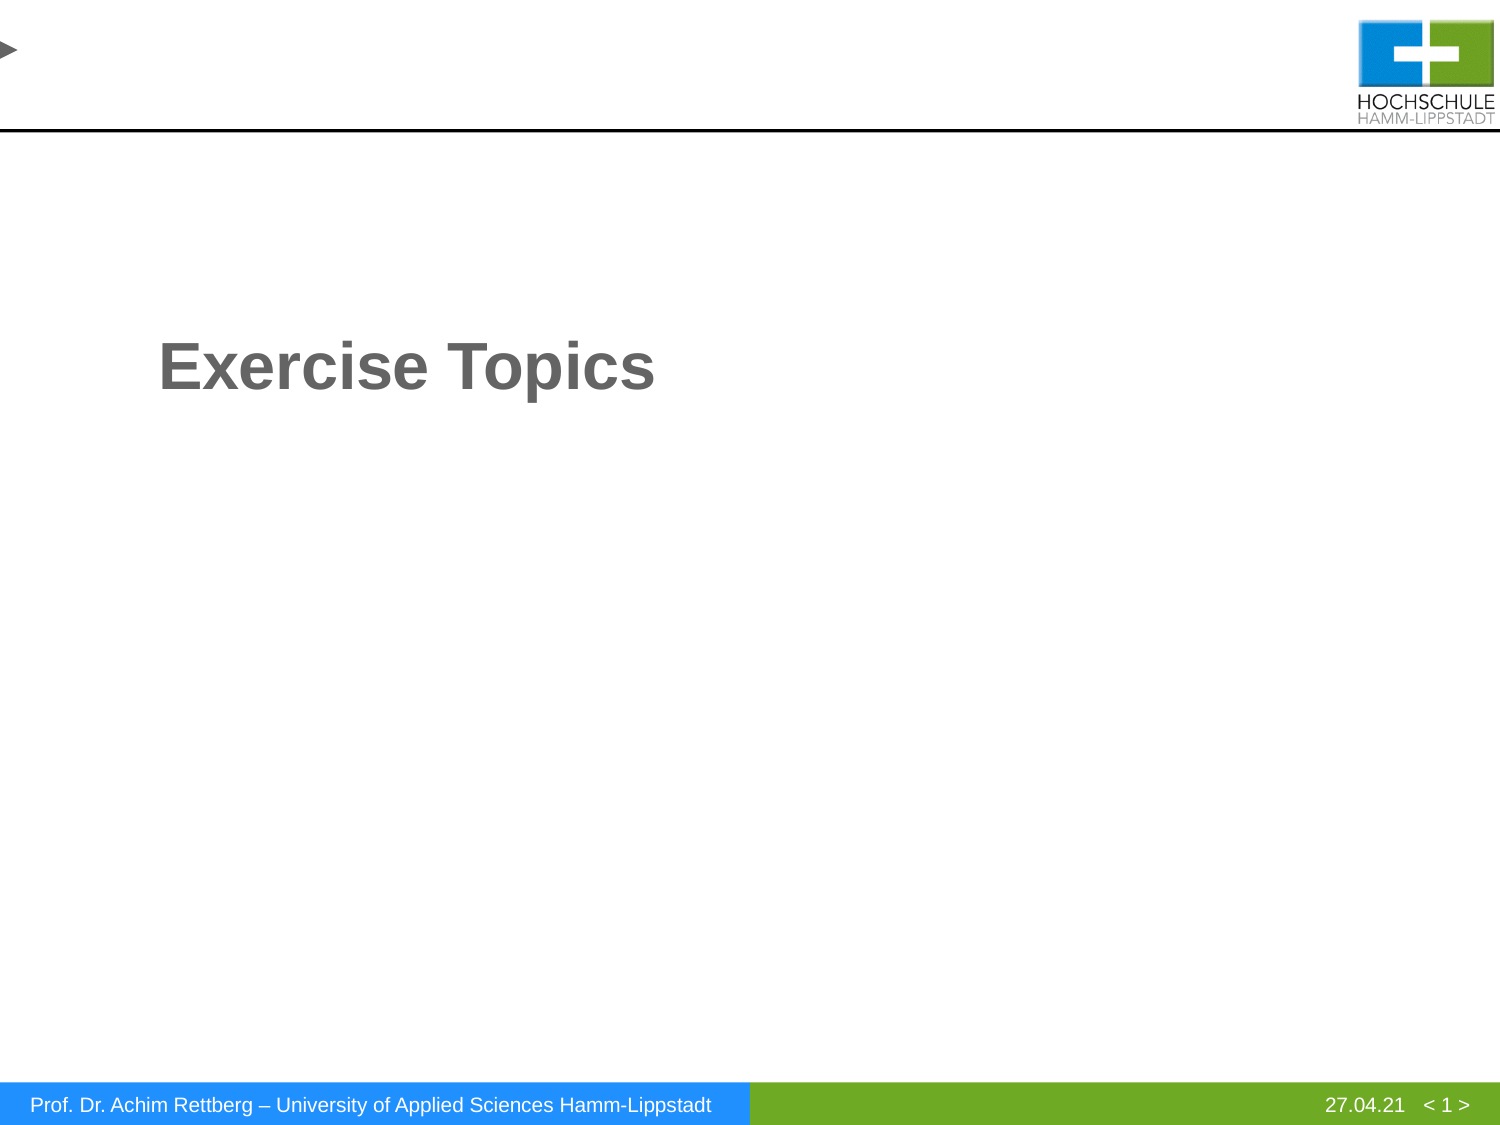

Exercise Topics
< 1 >
Prof. Dr. Achim Rettberg – University of Applied Sciences Hamm-Lippstadt
27.04.21